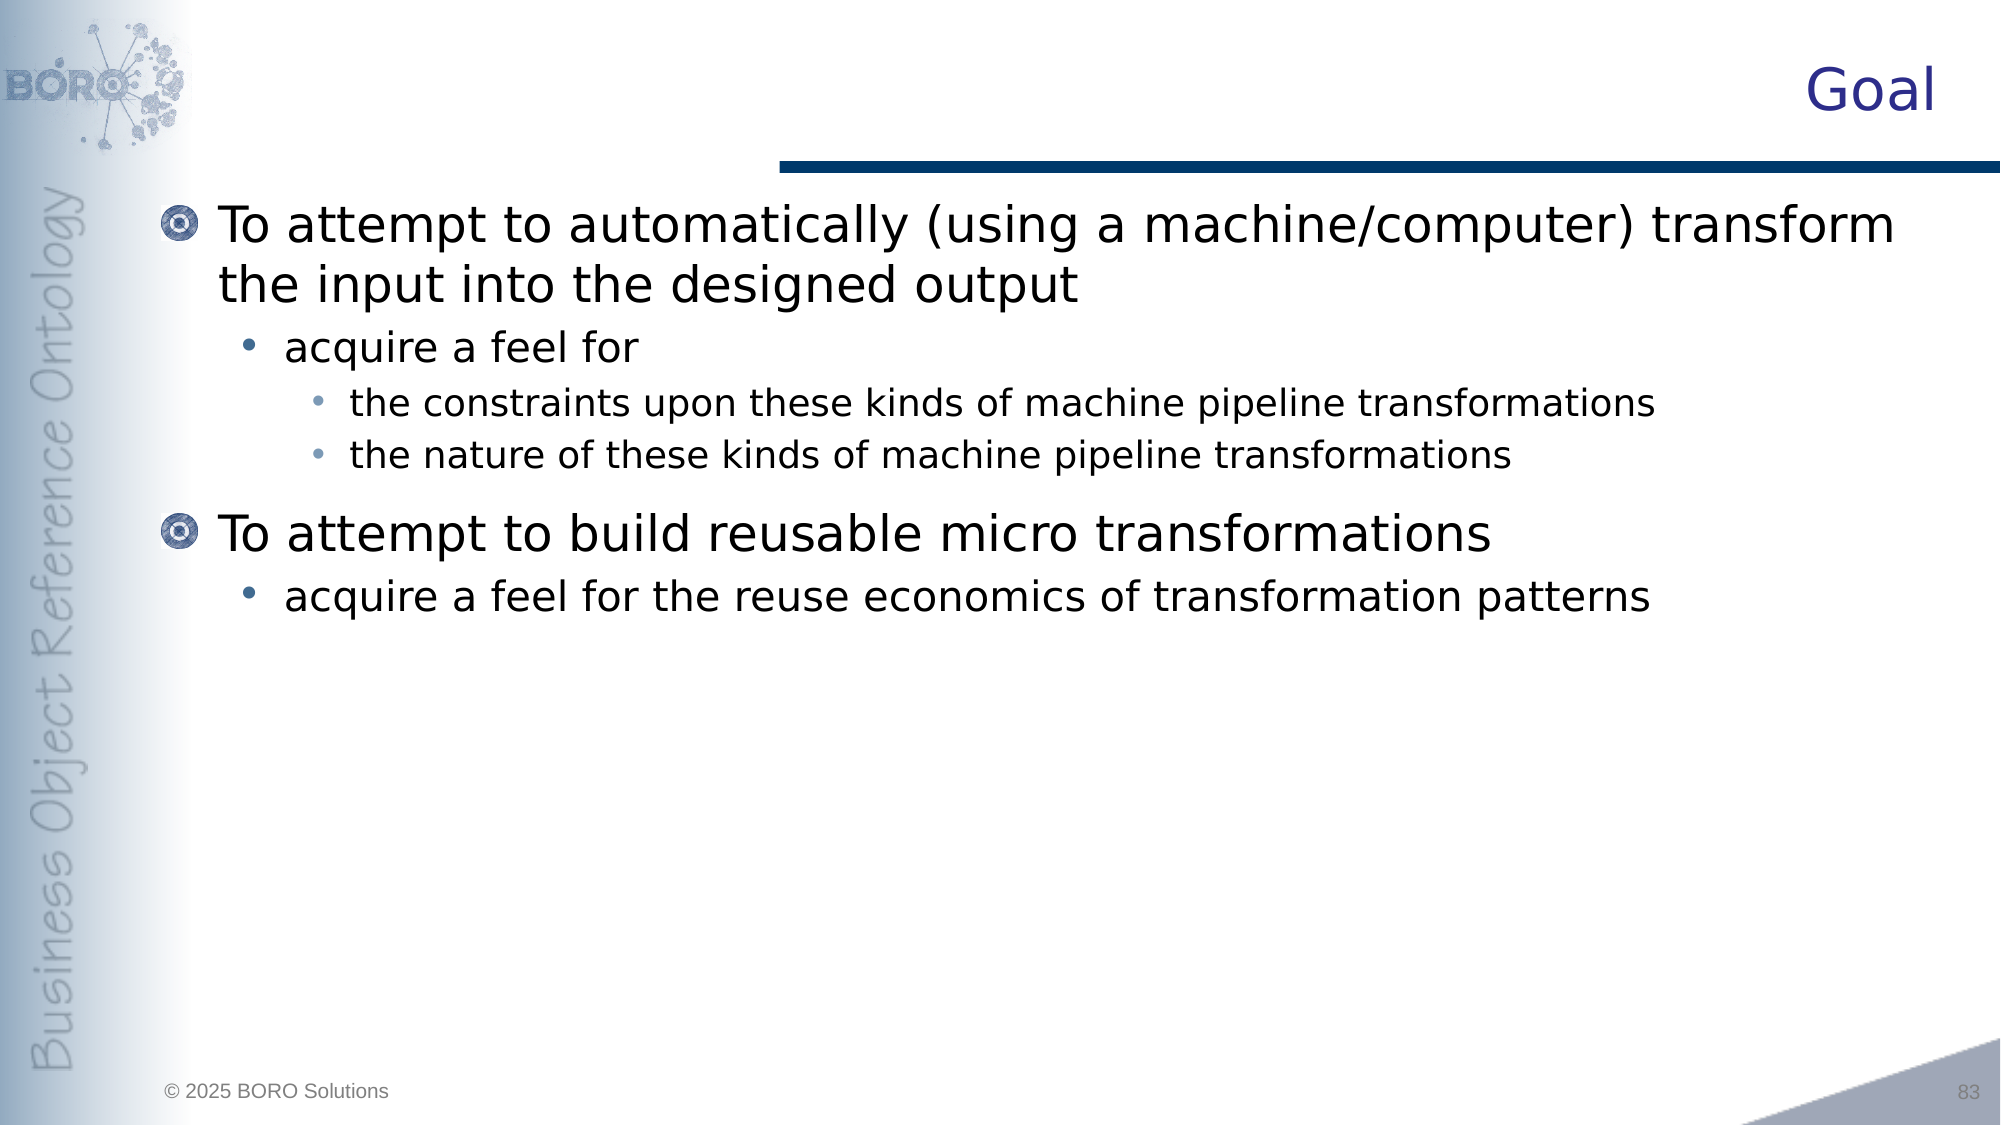

# Goal
To attempt to automatically (using a machine/computer) transform the input into the designed output
acquire a feel for
the constraints upon these kinds of machine pipeline transformations
the nature of these kinds of machine pipeline transformations
To attempt to build reusable micro transformations
acquire a feel for the reuse economics of transformation patterns
83